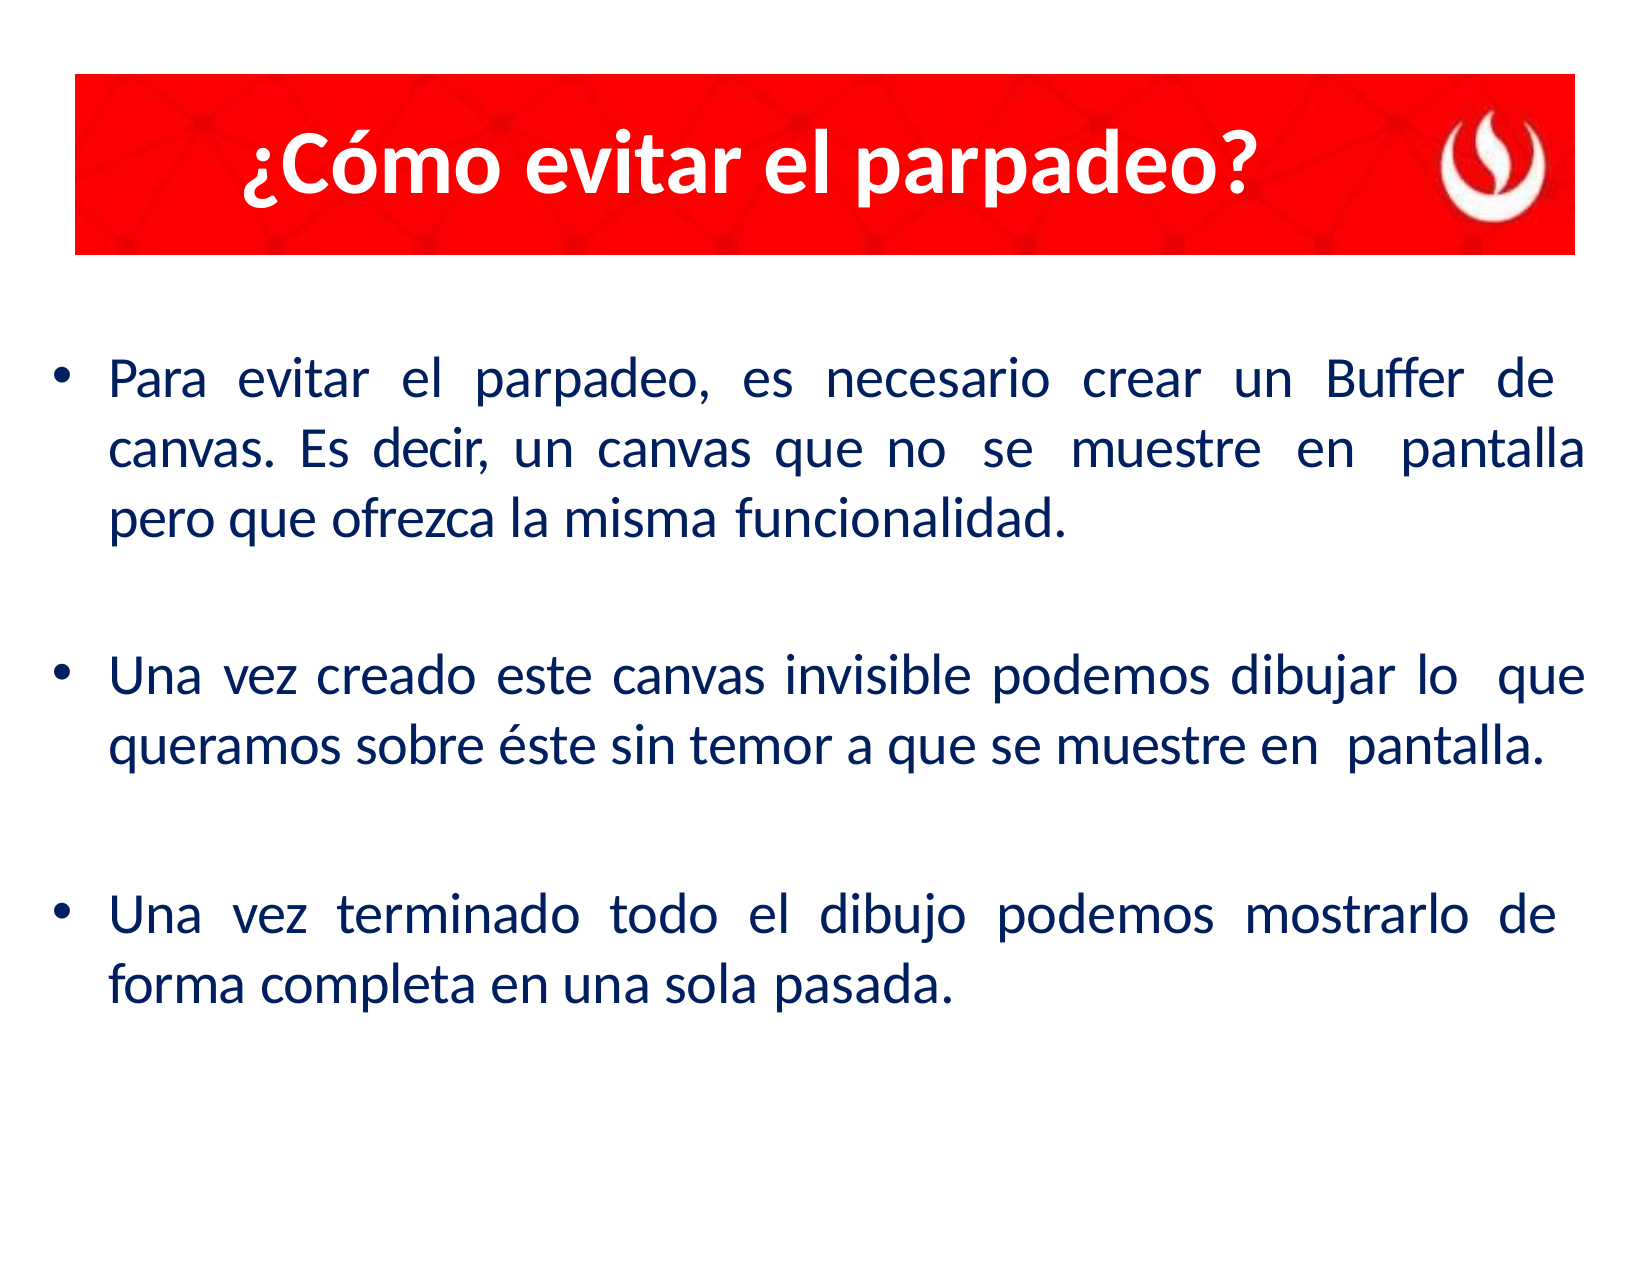

# ¿Cómo evitar el parpadeo?
Para evitar el parpadeo, es necesario crear un Buffer de  canvas. Es decir, un canvas que no se muestre en  pantalla pero que ofrezca la misma funcionalidad.

Una vez creado este canvas invisible podemos dibujar lo  que queramos sobre éste sin temor a que se muestre en  pantalla.

Una vez terminado todo el dibujo podemos mostrarlo de  forma completa en una sola pasada.